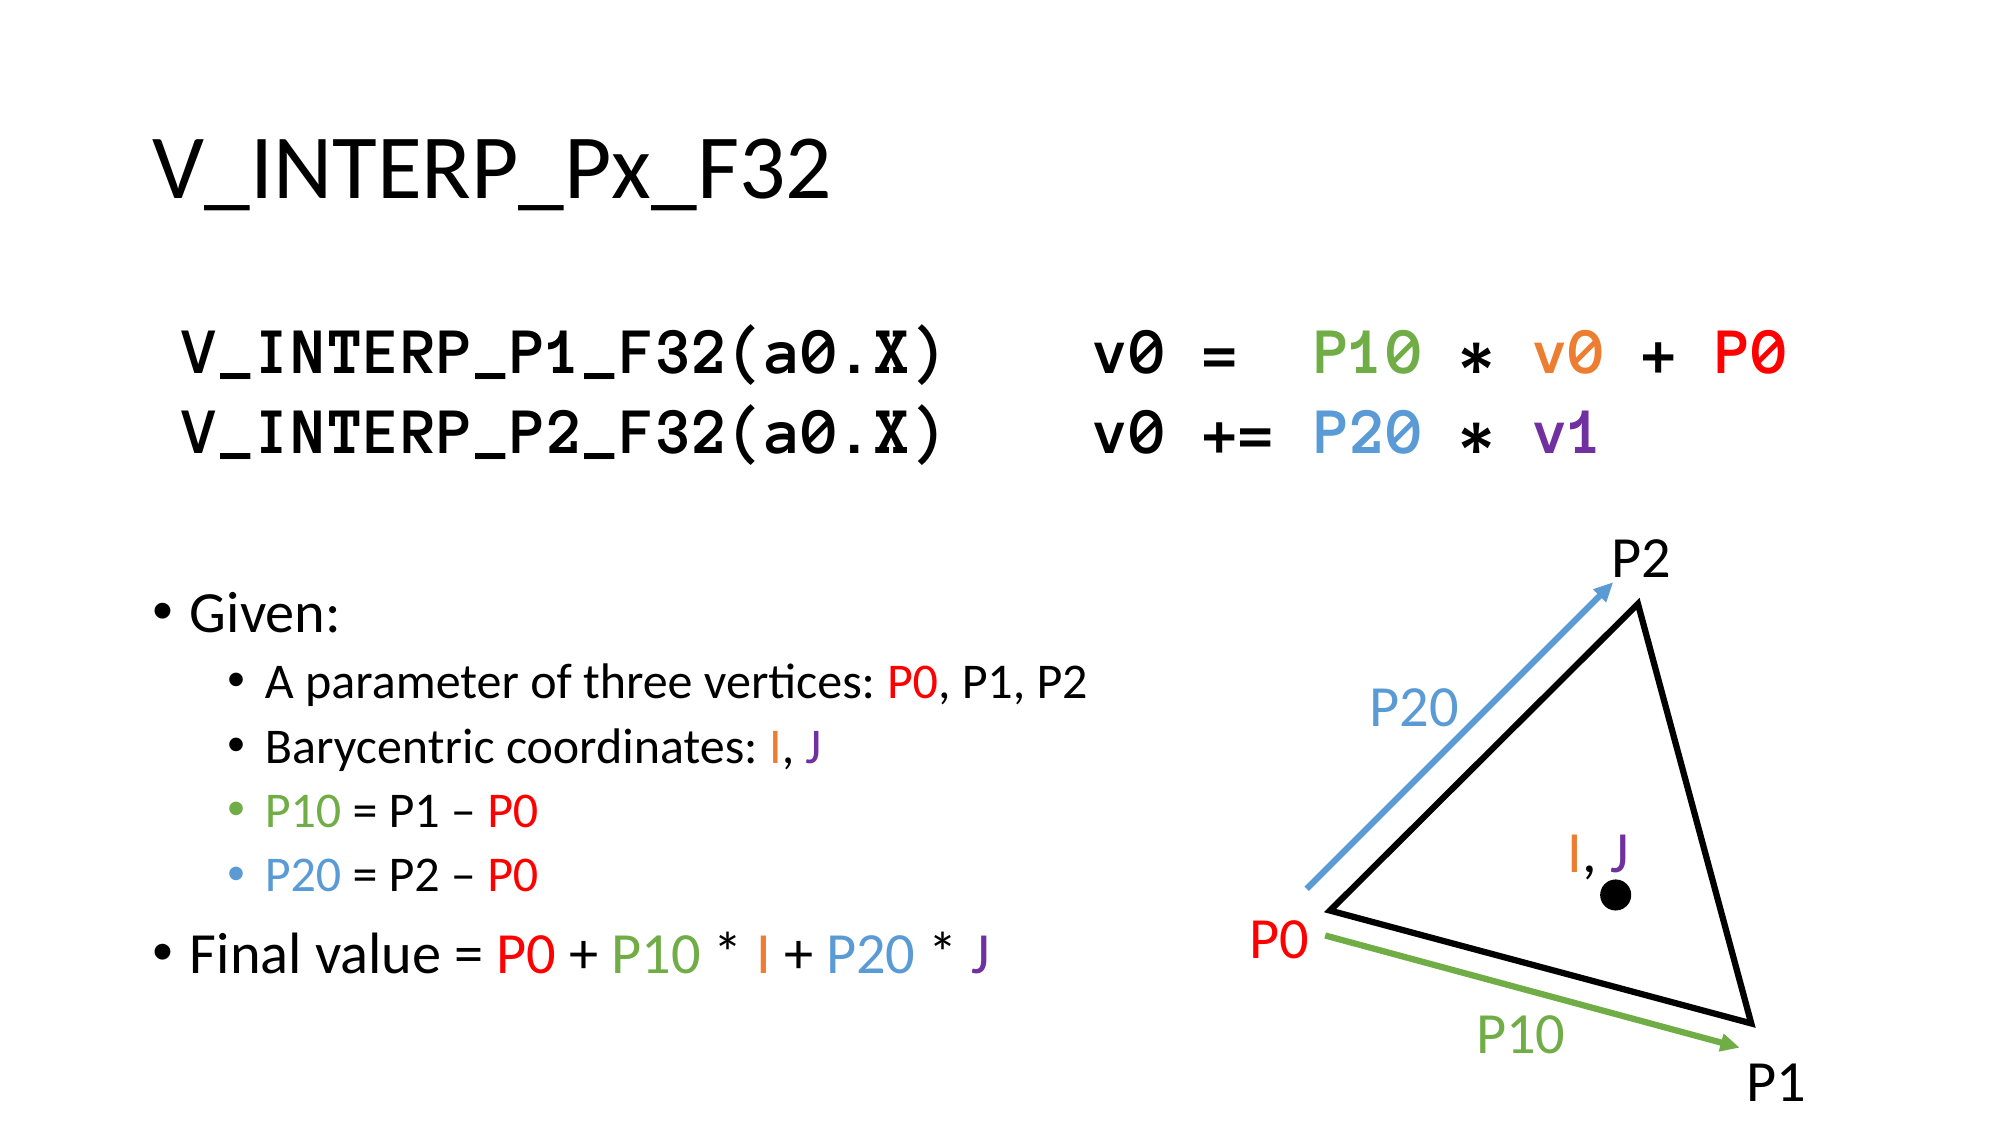

# V_INTERP_Px_F32
V_INTERP_P1_F32(a0.X)    v0 =  P10 * v0 + P0
V_INTERP_P2_F32(a0.X)    v0 += P20 * v1
P2

P20
I, J

P0
P10
P1
Given:
A parameter of three vertices: P0, P1, P2
Barycentric coordinates: I, J
P10 = P1 – P0
P20 = P2 – P0
Final value = P0 + P10 * I + P20 * J